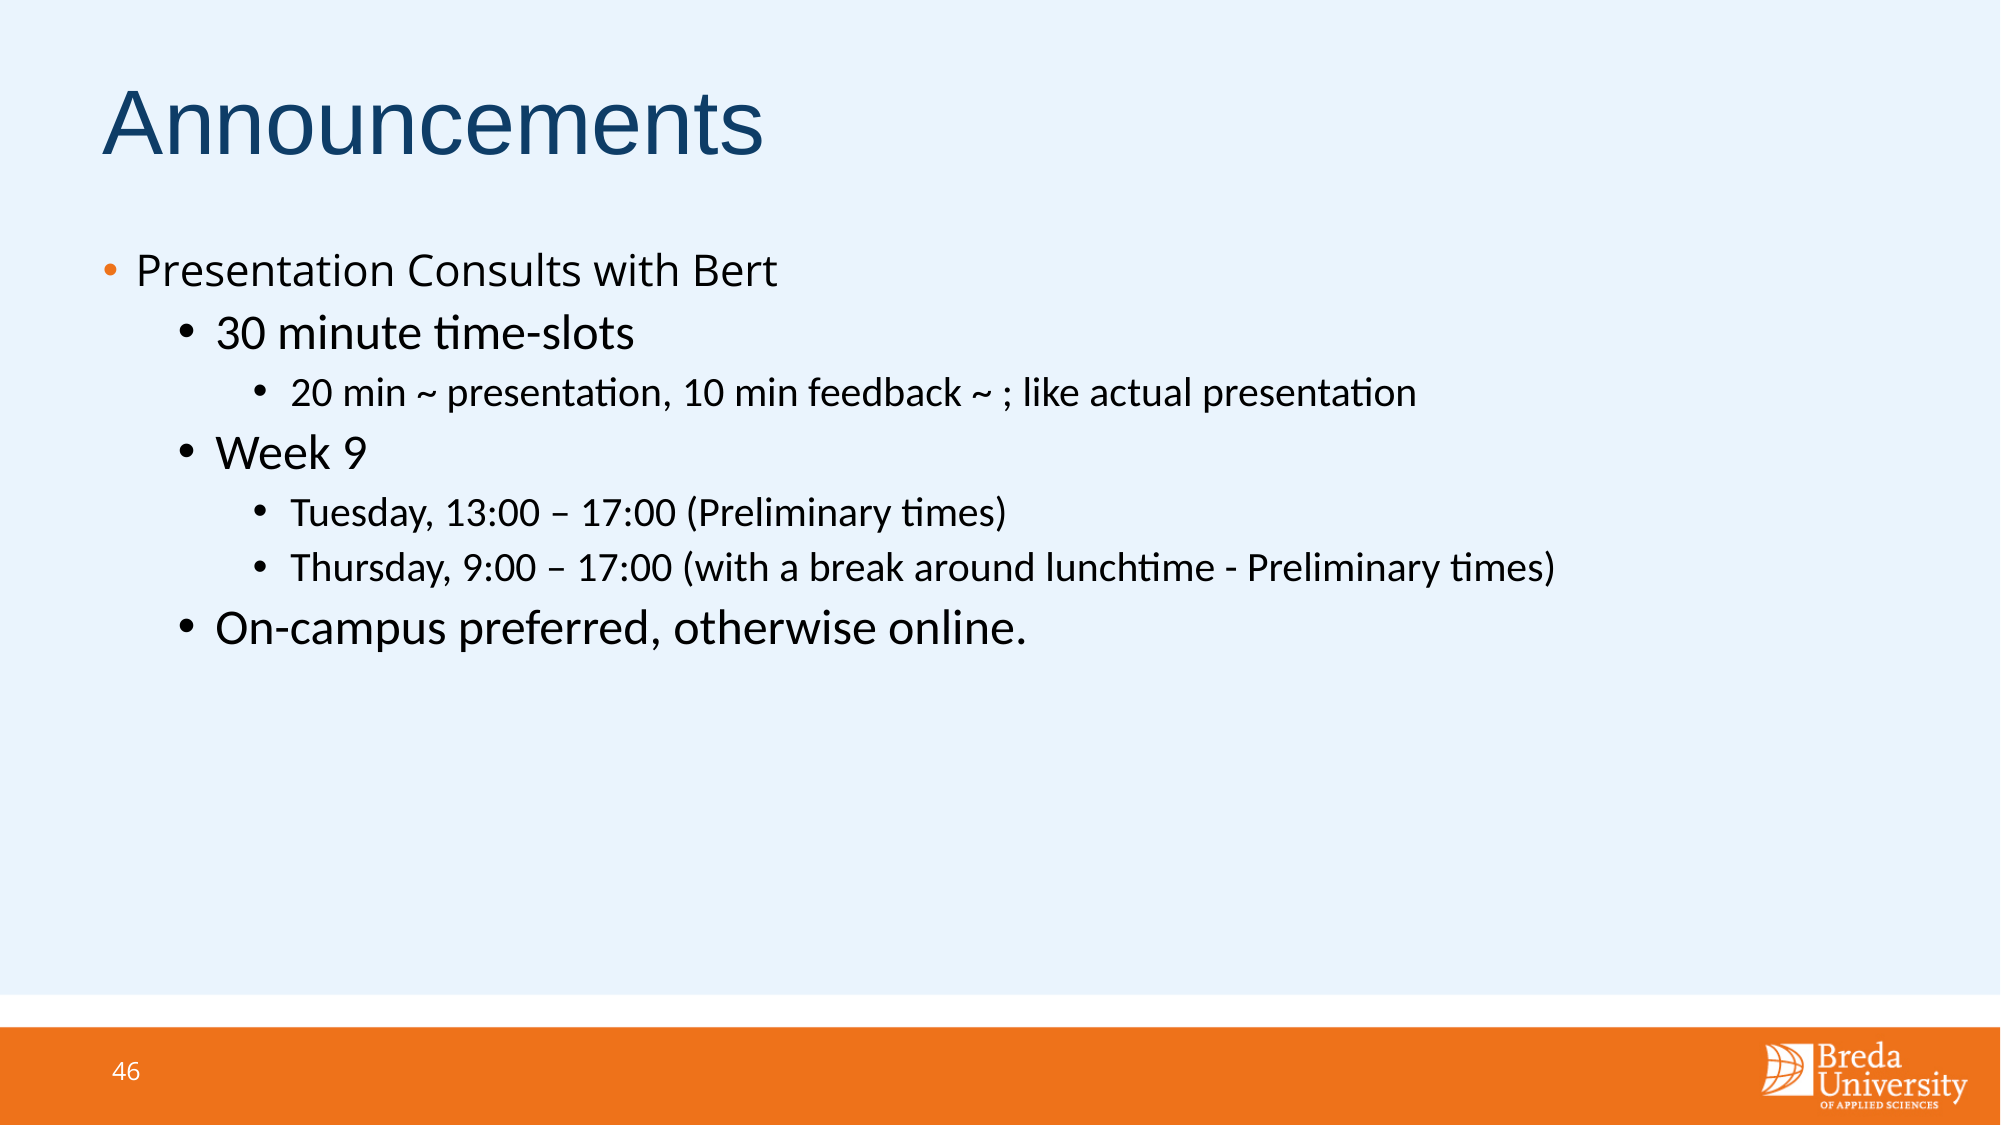

# Announcements
Presentation Consults with Bert
30 minute time-slots
20 min ~ presentation, 10 min feedback ~ ; like actual presentation
Week 9
Tuesday, 13:00 – 17:00 (Preliminary times)
Thursday, 9:00 – 17:00 (with a break around lunchtime - Preliminary times)
On-campus preferred, otherwise online.
46